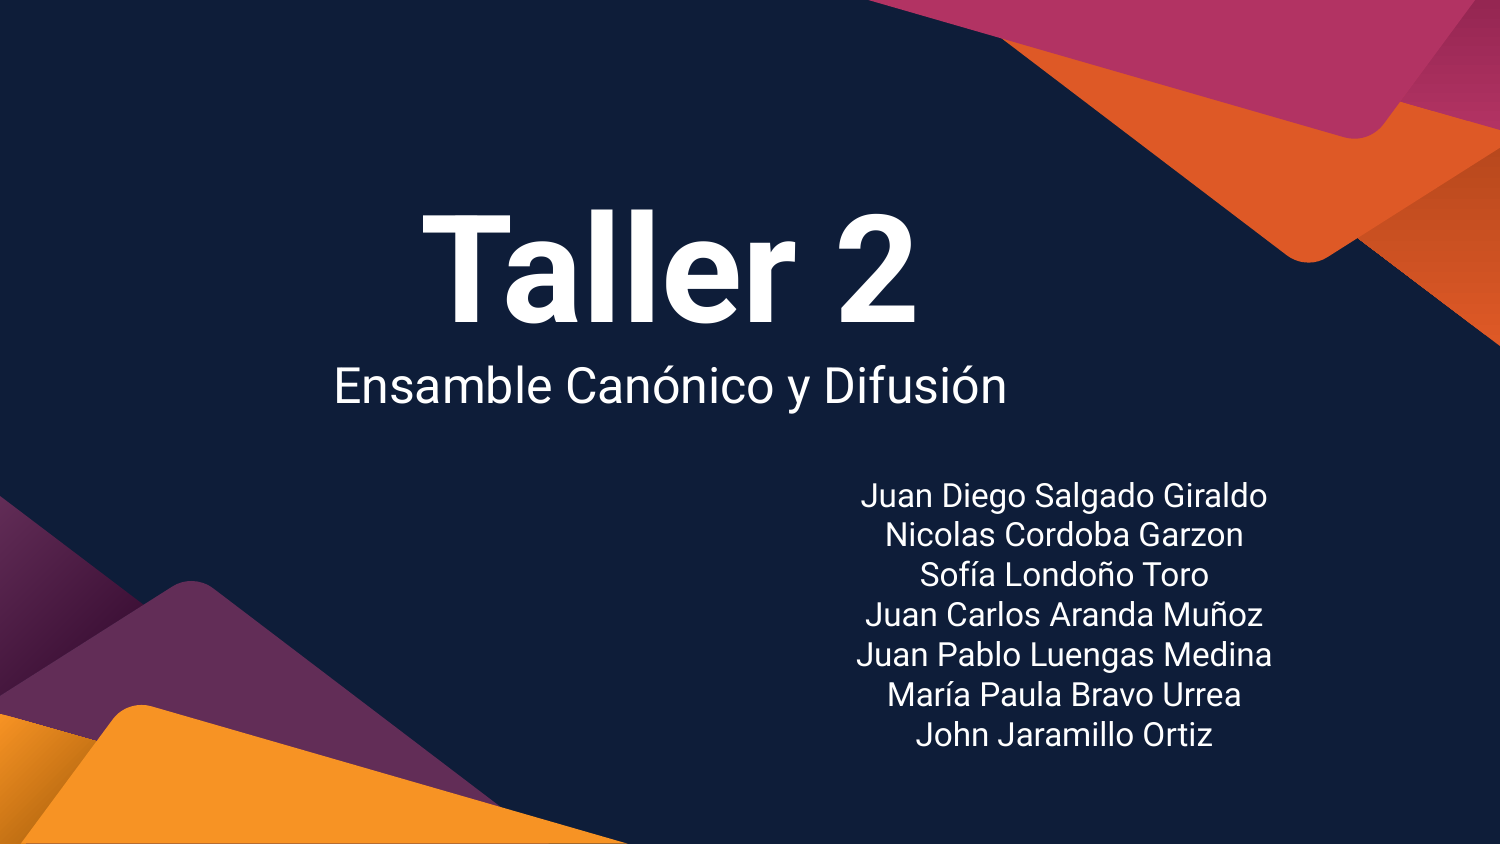

# Taller 2
Ensamble Canónico y Difusión
Juan Diego Salgado Giraldo
Nicolas Cordoba Garzon
Sofía Londoño Toro
Juan Carlos Aranda Muñoz
Juan Pablo Luengas Medina
María Paula Bravo Urrea
John Jaramillo Ortiz